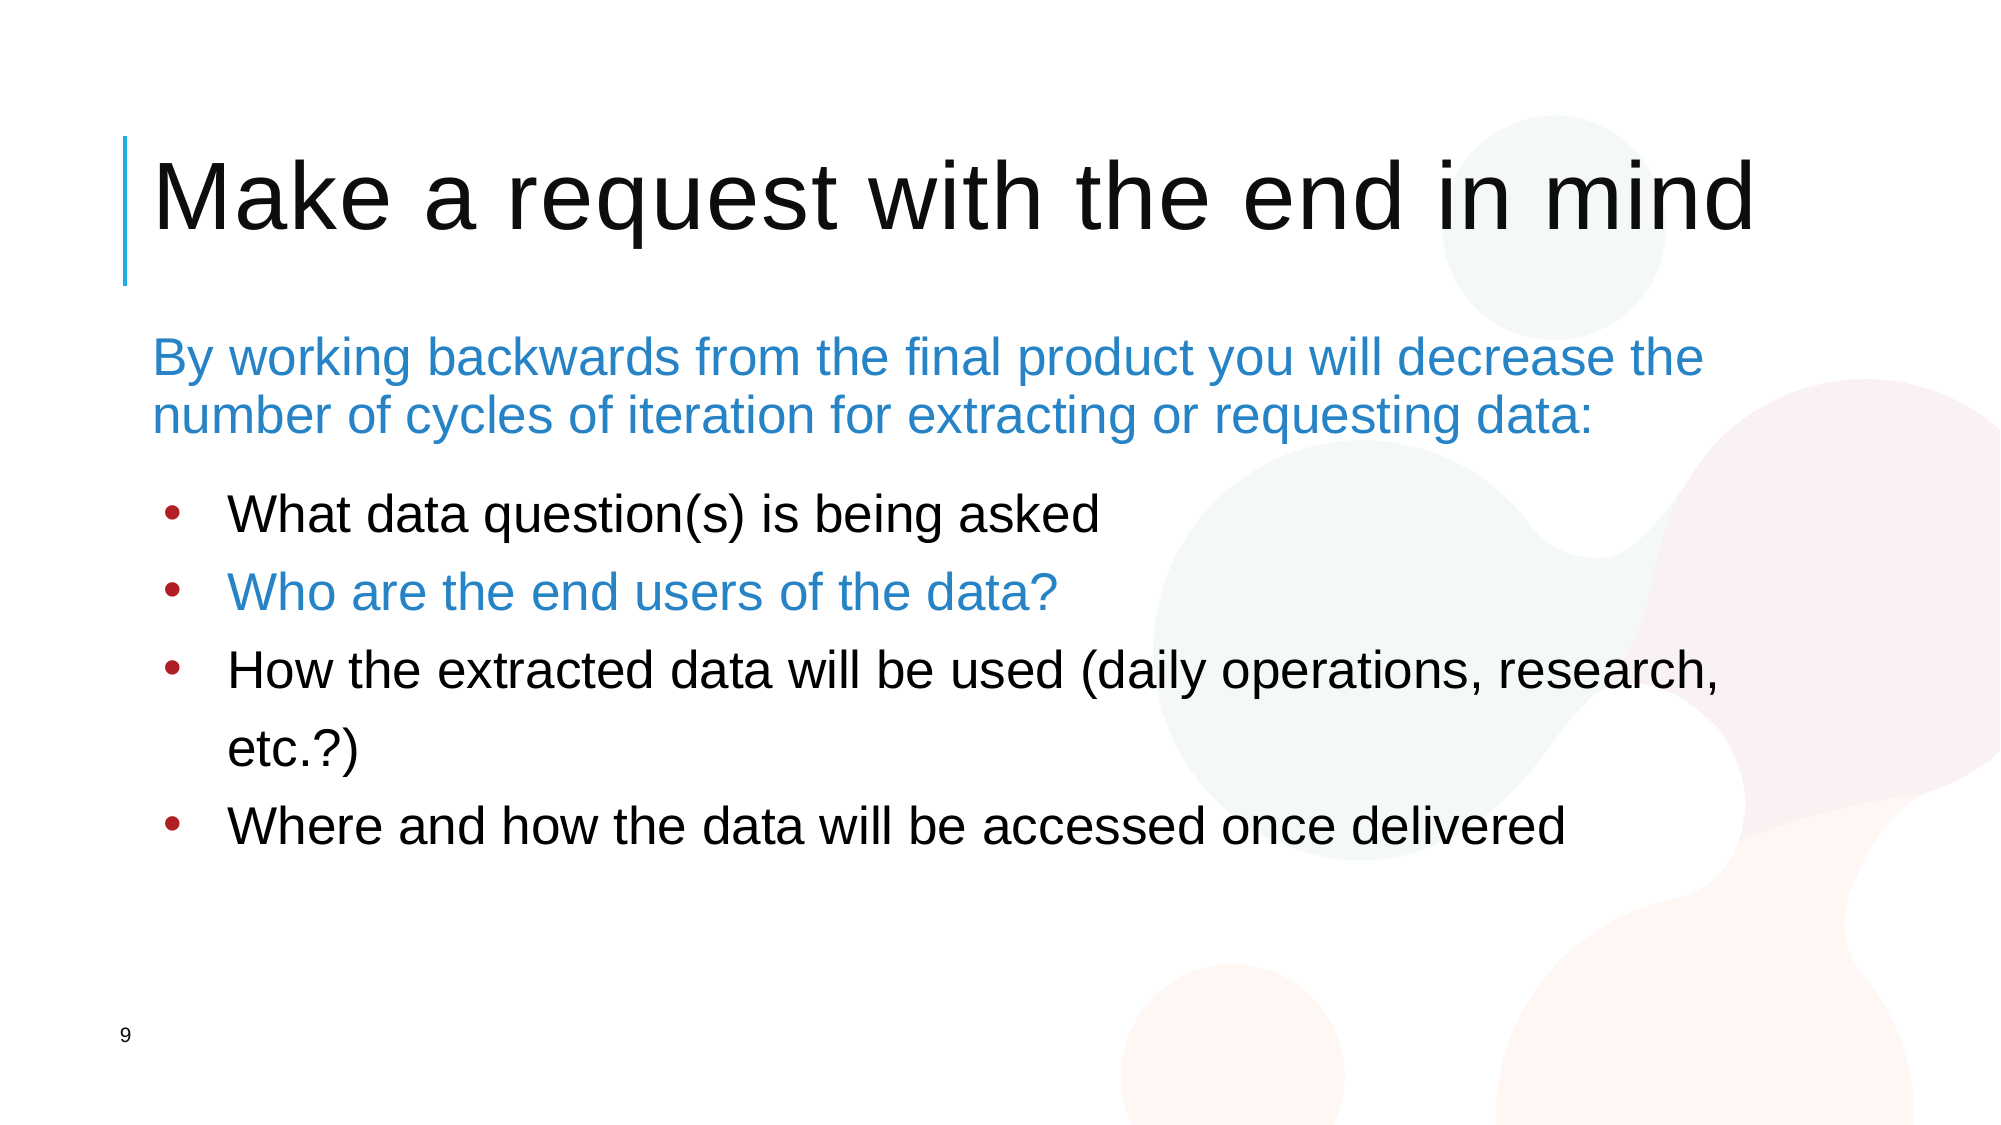

# Make a request with the end in mind
By working backwards from the final product you will decrease the number of cycles of iteration for extracting or requesting data:
What data question(s) is being asked
Who are the end users of the data?
How the extracted data will be used (daily operations, research, etc.?)
Where and how the data will be accessed once delivered

9